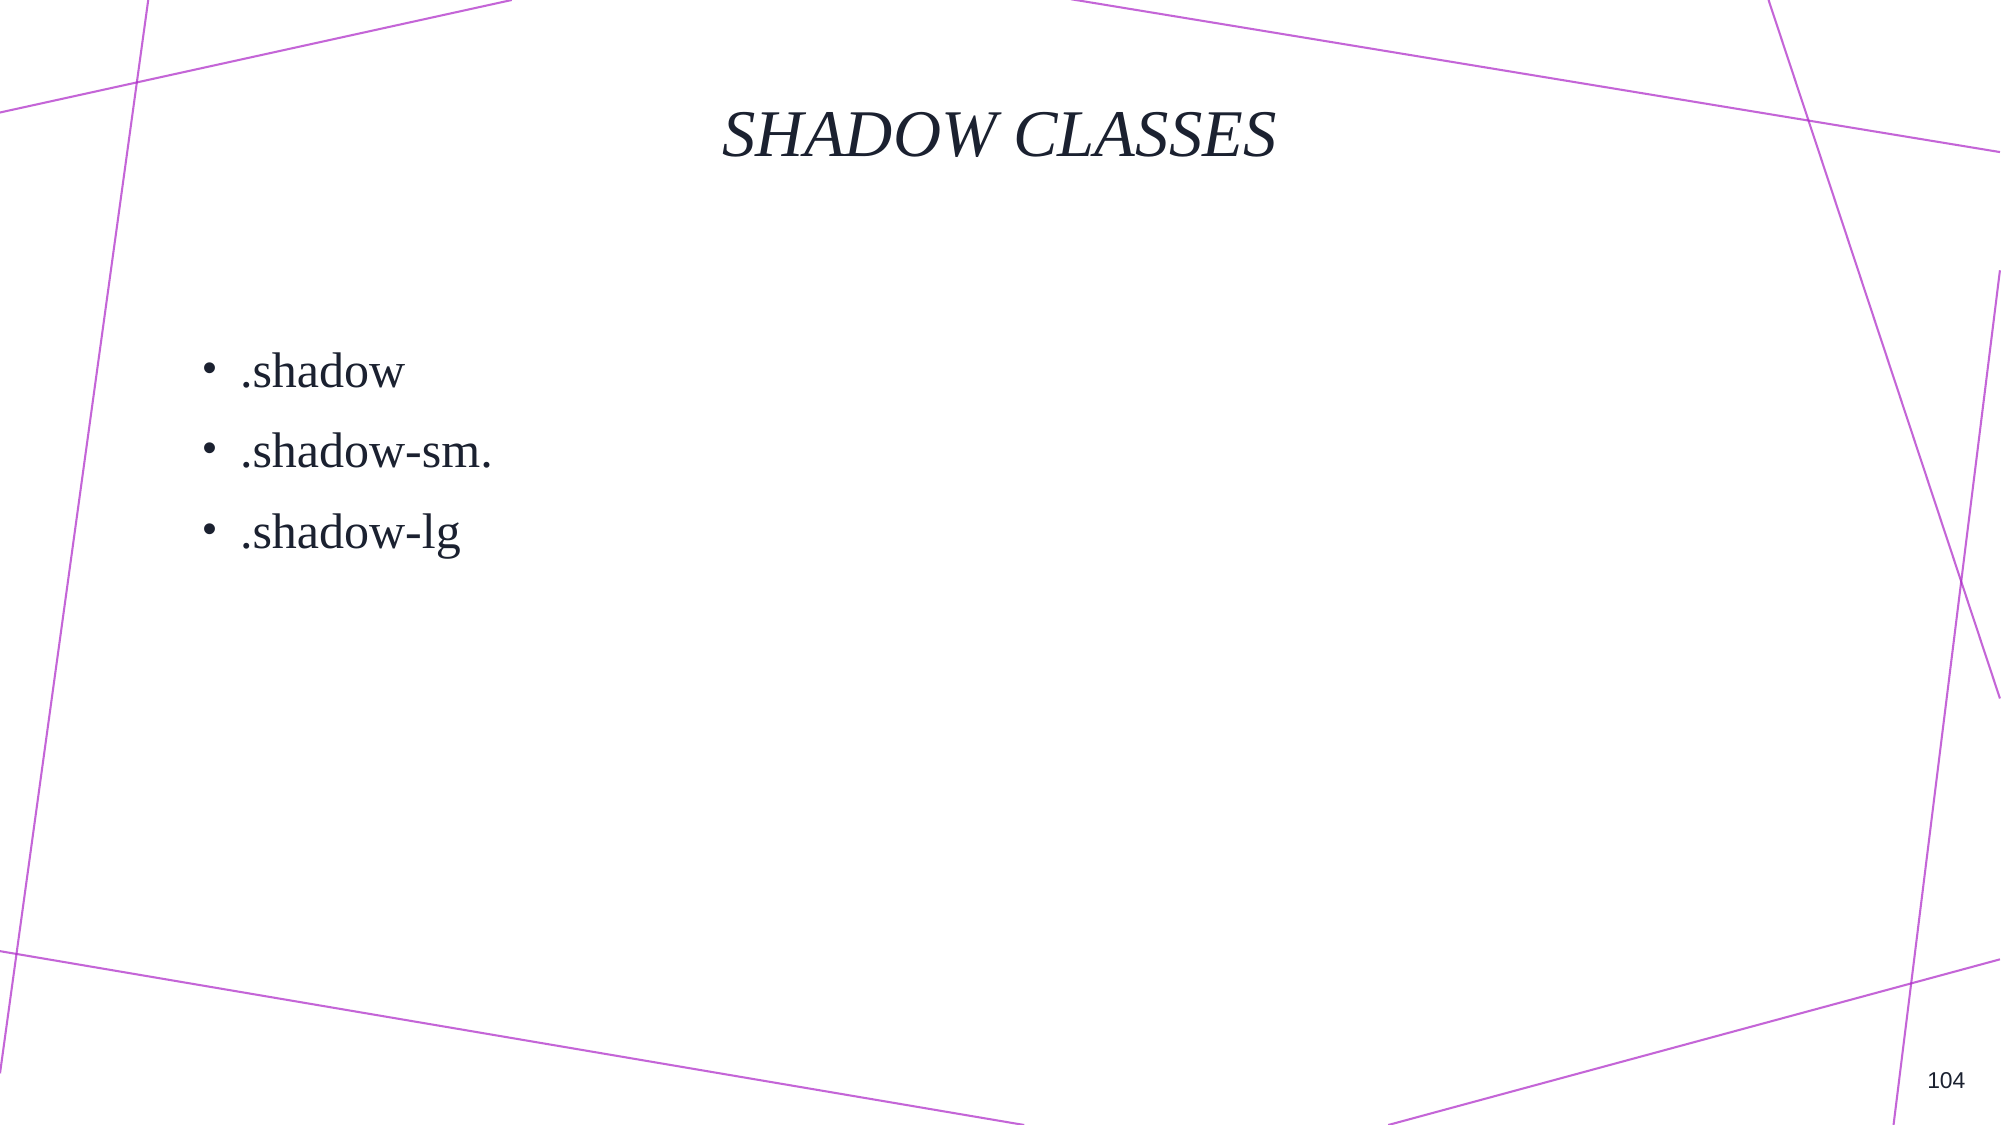

# Shadow classes
.shadow
.shadow-sm.
.shadow-lg
104